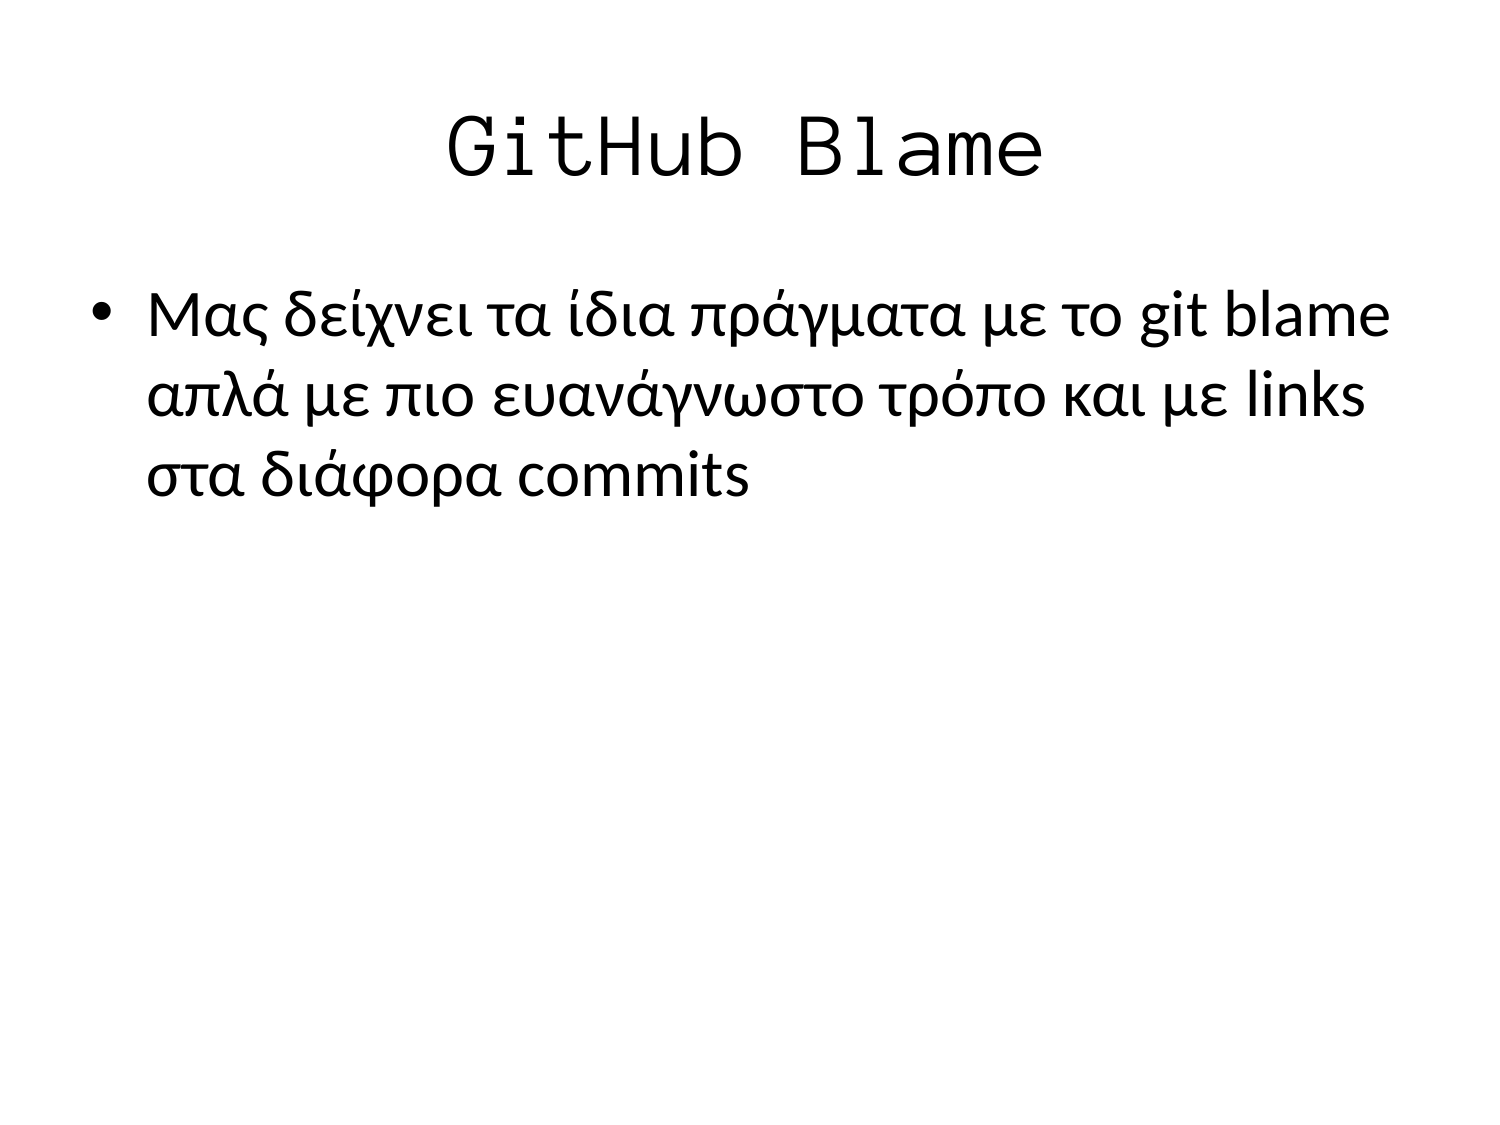

# GitHub Blame
Μας δείχνει τα ίδια πράγματα με το git blame απλά με πιο ευανάγνωστο τρόπο και με links στα διάφορα commits